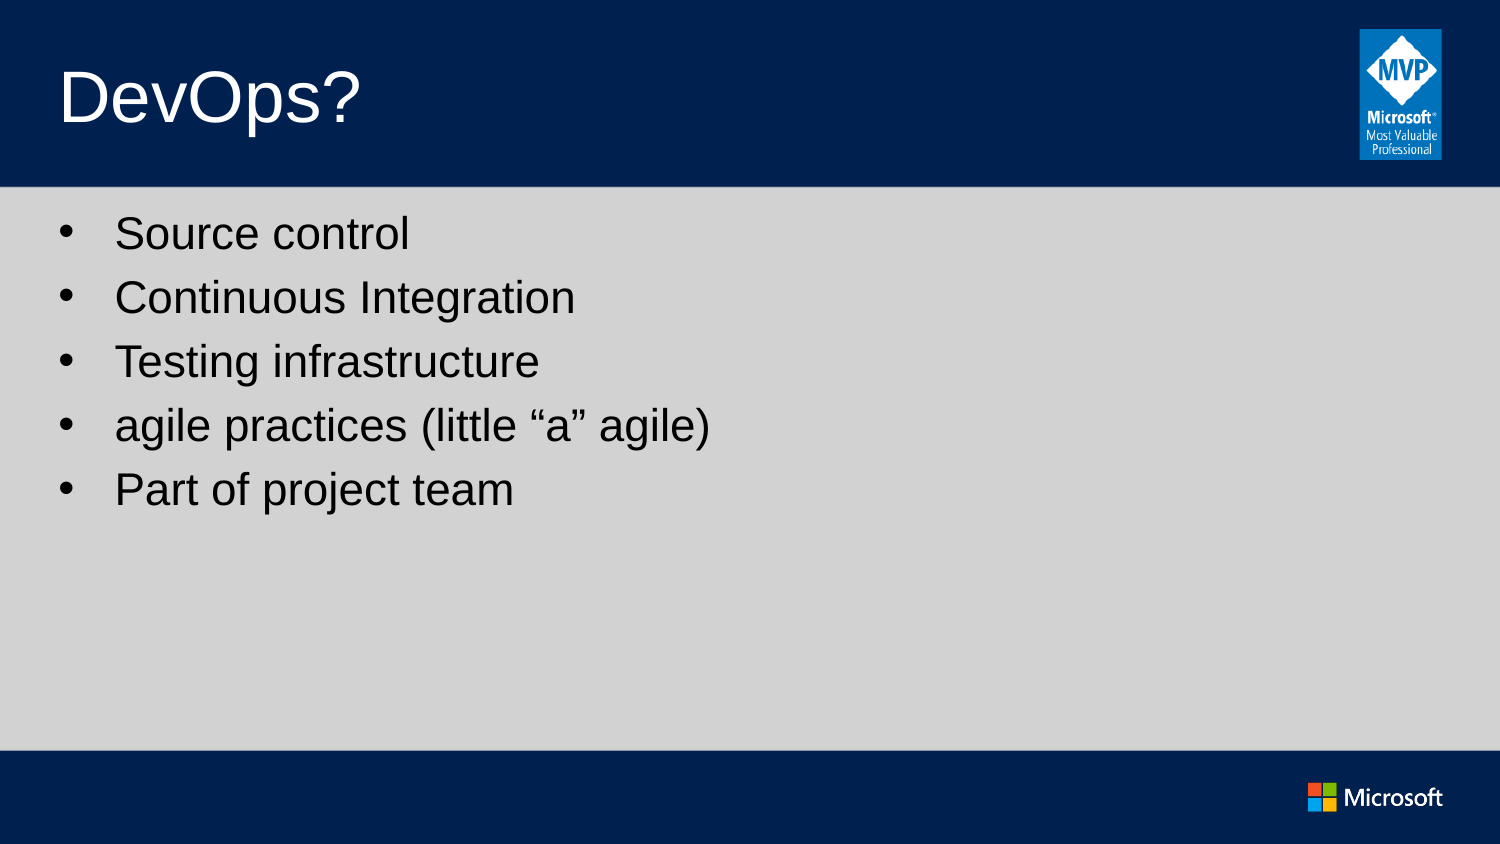

# DevOps?
Source control
Continuous Integration
Testing infrastructure
agile practices (little “a” agile)
Part of project team